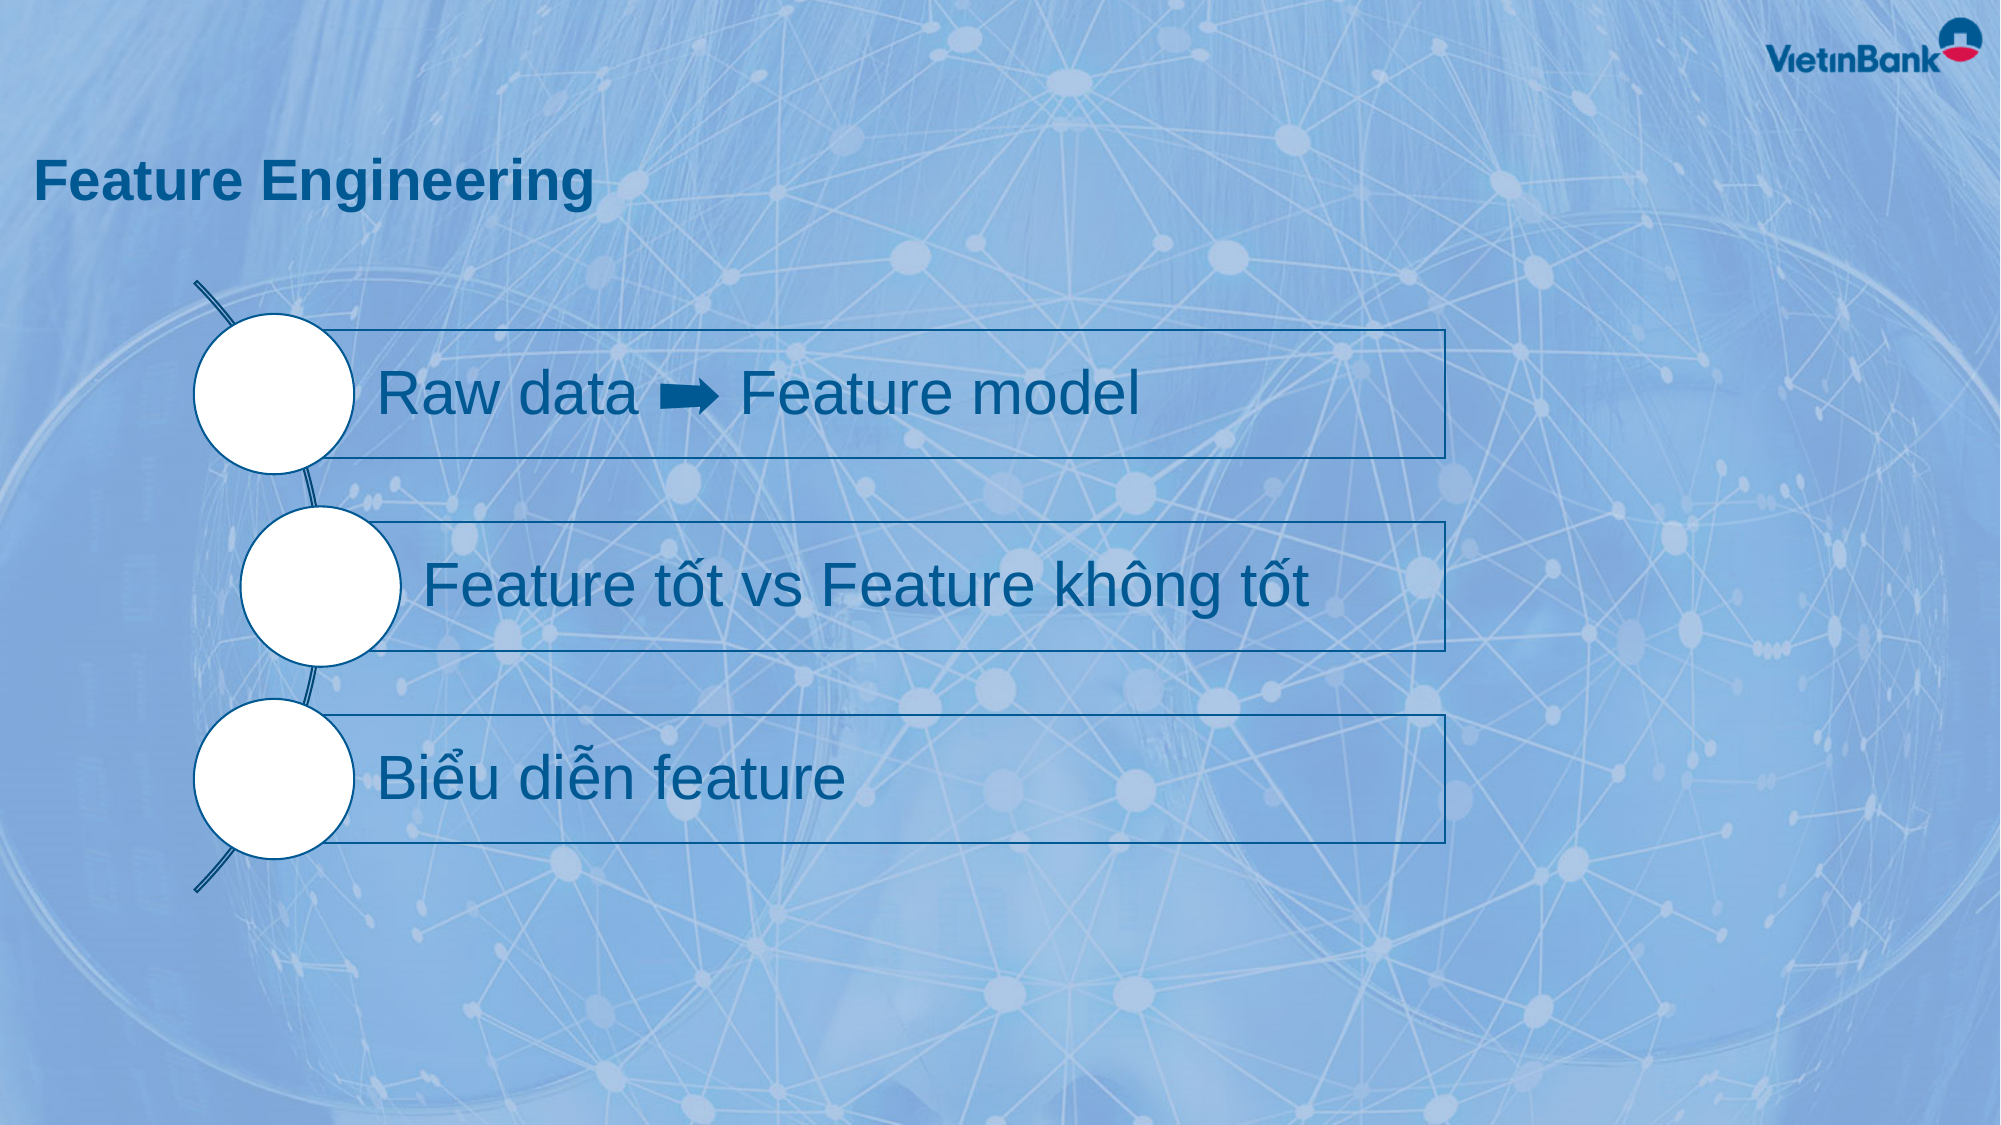

Feature Engineering
Raw data ➡ Feature model
Feature tốt vs Feature không tốt
Biểu diễn feature